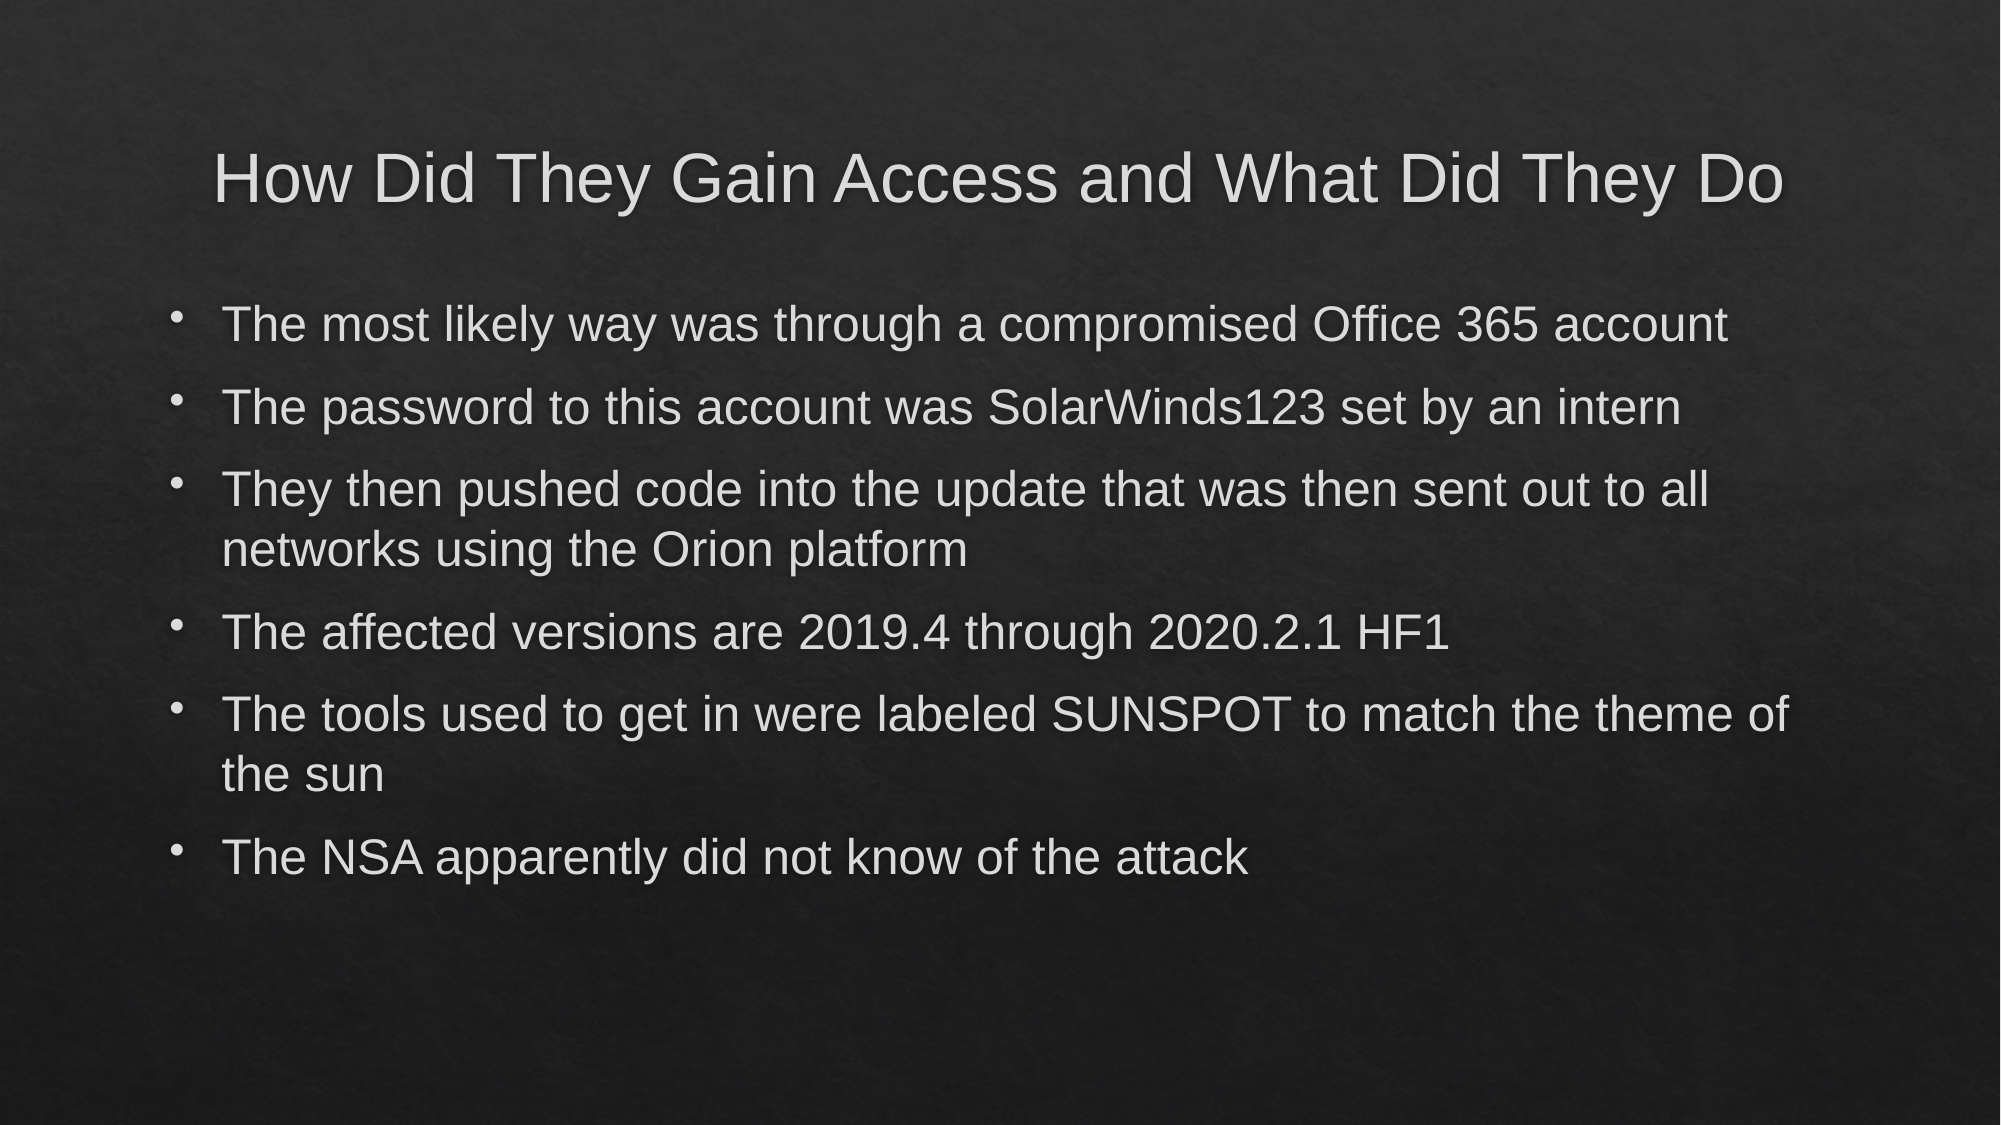

# How Did They Gain Access and What Did They Do
The most likely way was through a compromised Office 365 account
The password to this account was SolarWinds123 set by an intern
They then pushed code into the update that was then sent out to all networks using the Orion platform
The affected versions are 2019.4 through 2020.2.1 HF1
The tools used to get in were labeled SUNSPOT to match the theme of the sun
The NSA apparently did not know of the attack